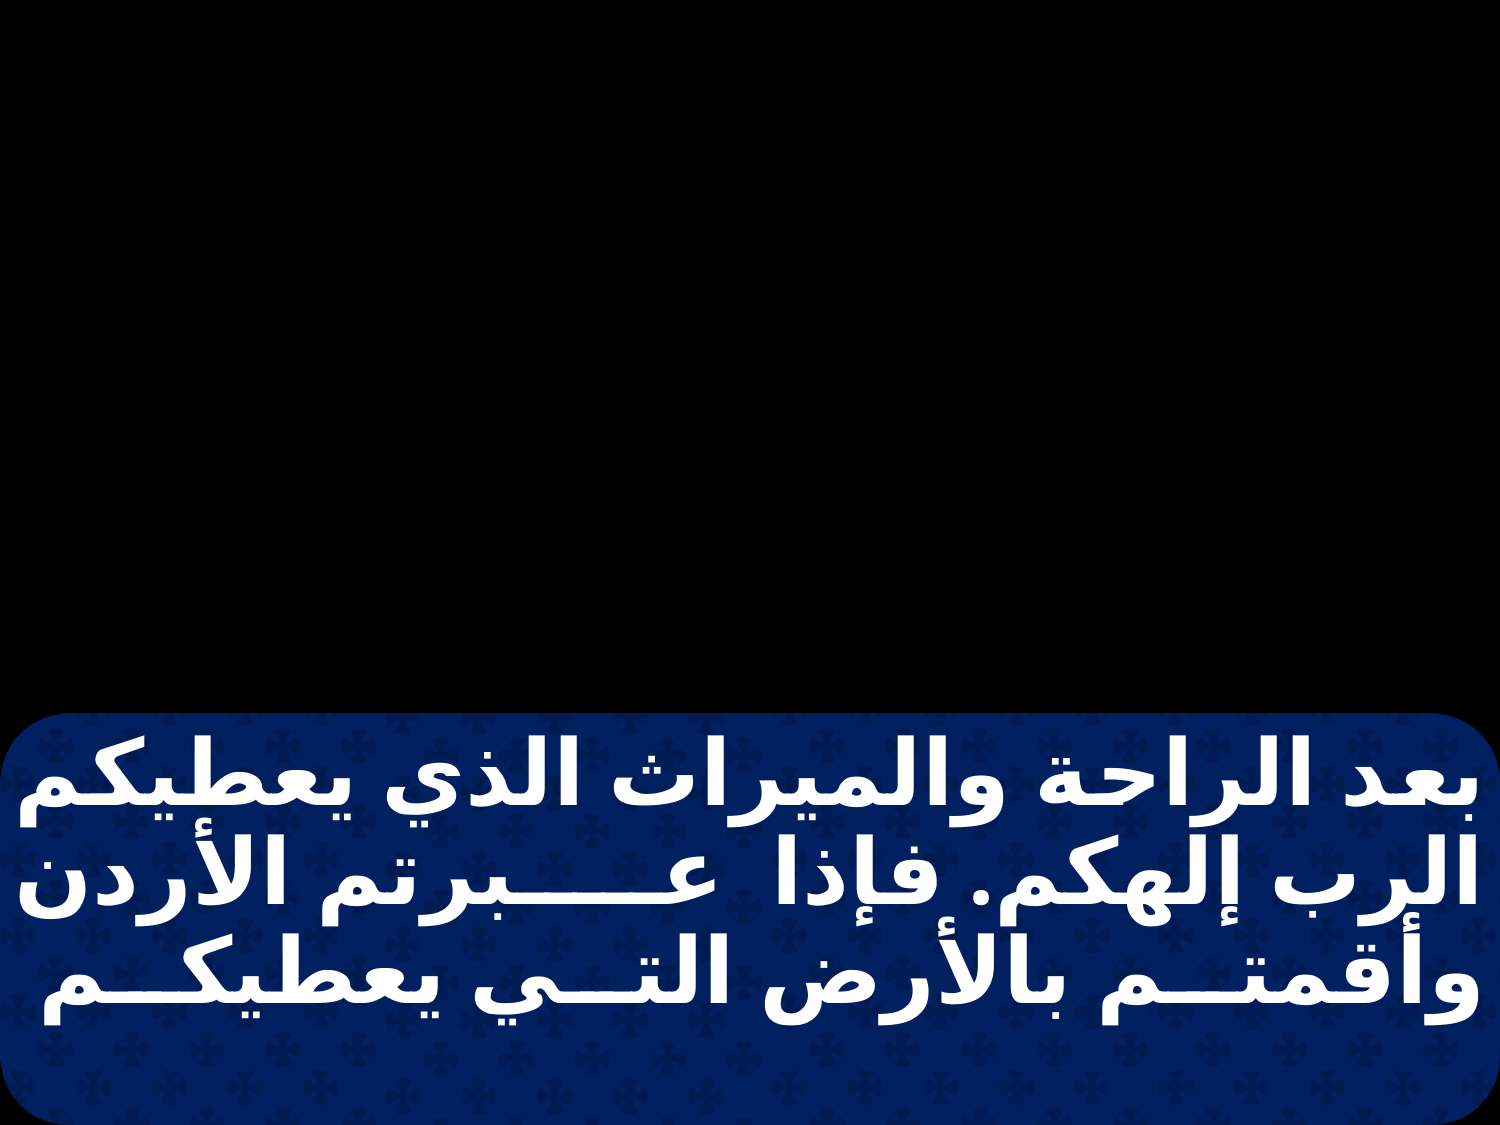

بعد الراحة والميراث الذي يعطيكم الرب إلهكم. فإذا  عبرتم الأردن وأقمتم بالأرض التي يعطيكم